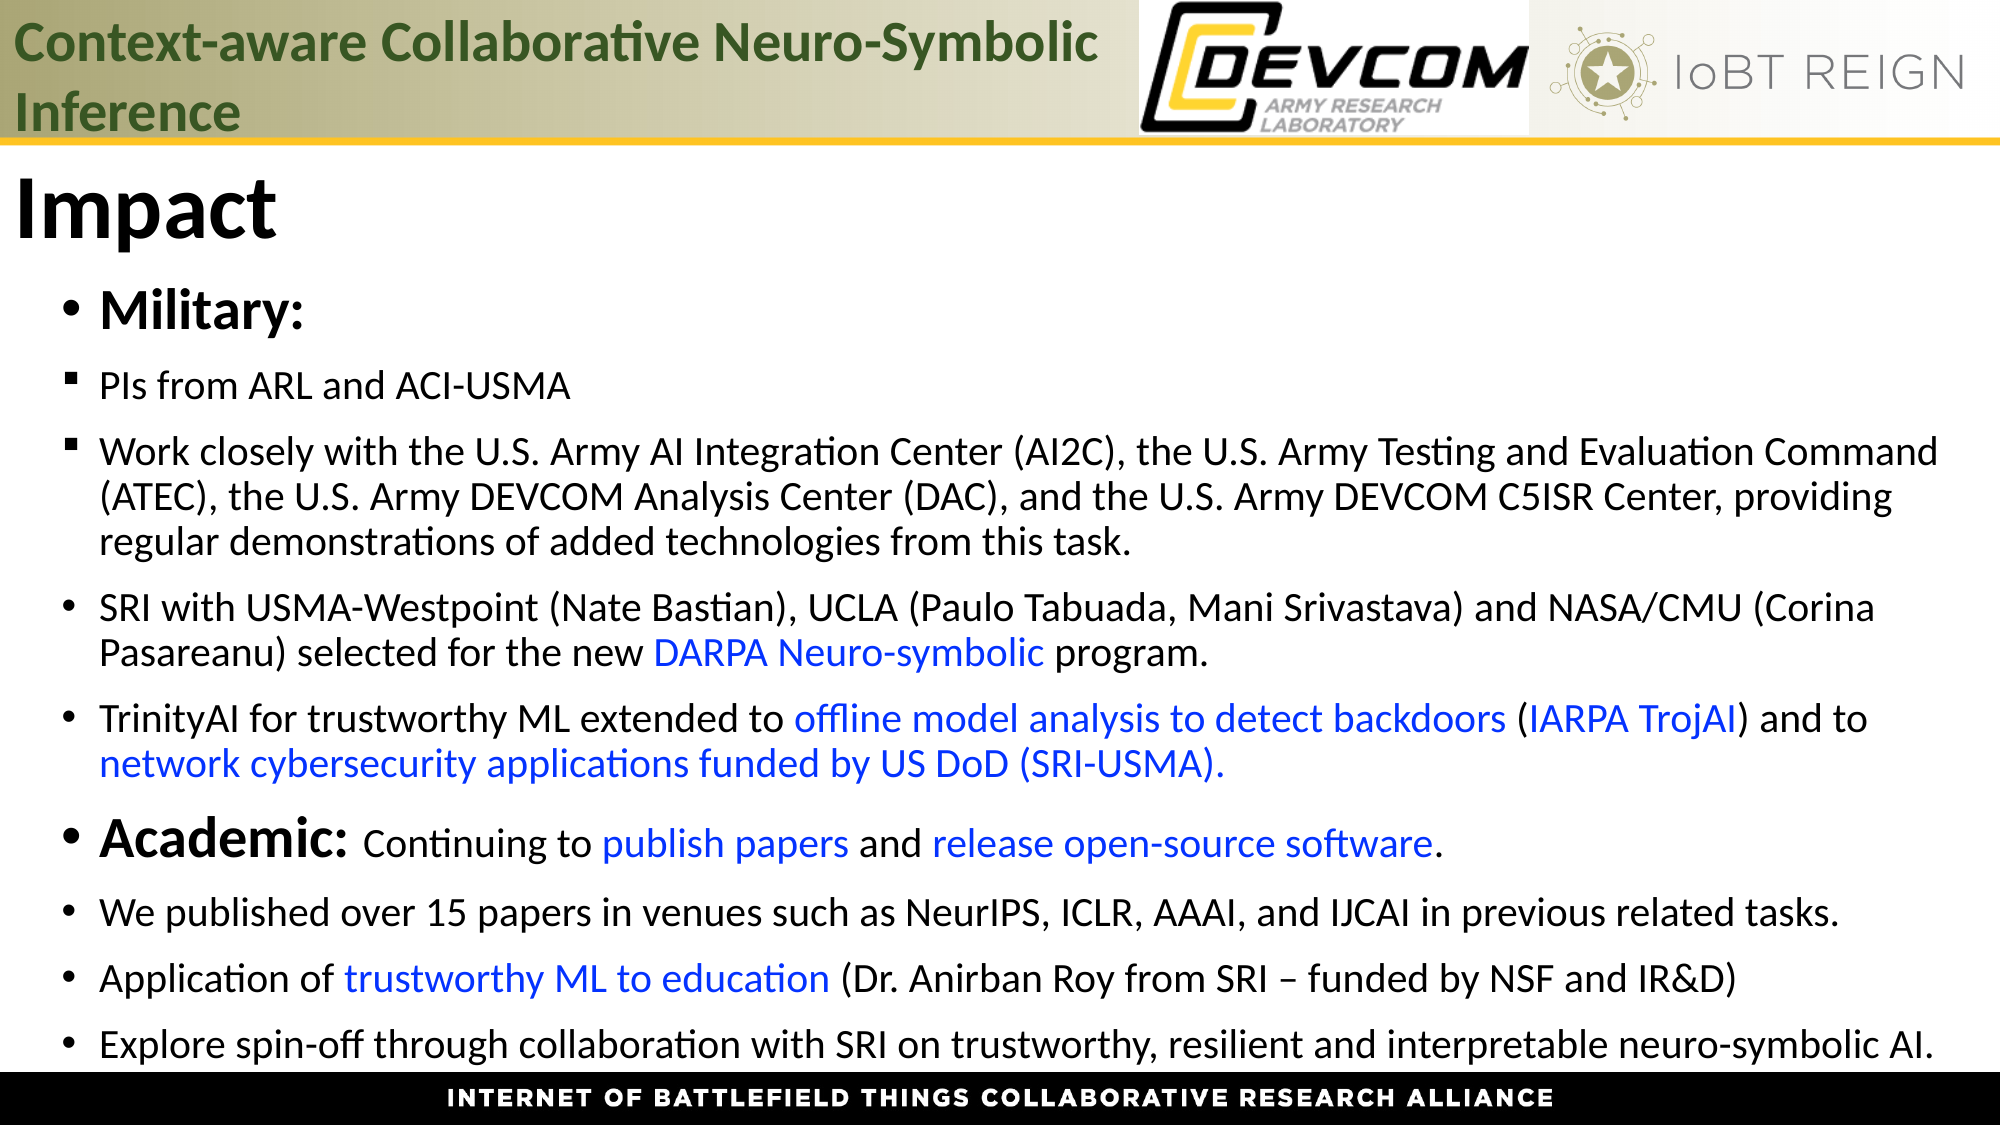

Context-aware Collaborative Neuro-Symbolic Inference
Impact
Military:
PIs from ARL and ACI-USMA
Work closely with the U.S. Army AI Integration Center (AI2C), the U.S. Army Testing and Evaluation Command (ATEC), the U.S. Army DEVCOM Analysis Center (DAC), and the U.S. Army DEVCOM C5ISR Center, providing regular demonstrations of added technologies from this task.
SRI with USMA-Westpoint (Nate Bastian), UCLA (Paulo Tabuada, Mani Srivastava) and NASA/CMU (Corina Pasareanu) selected for the new DARPA Neuro-symbolic program.
TrinityAI for trustworthy ML extended to offline model analysis to detect backdoors (IARPA TrojAI) and to network cybersecurity applications funded by US DoD (SRI-USMA).
Academic: Continuing to publish papers and release open-source software.
We published over 15 papers in venues such as NeurIPS, ICLR, AAAI, and IJCAI in previous related tasks.
Application of trustworthy ML to education (Dr. Anirban Roy from SRI – funded by NSF and IR&D)
Explore spin-off through collaboration with SRI on trustworthy, resilient and interpretable neuro-symbolic AI.